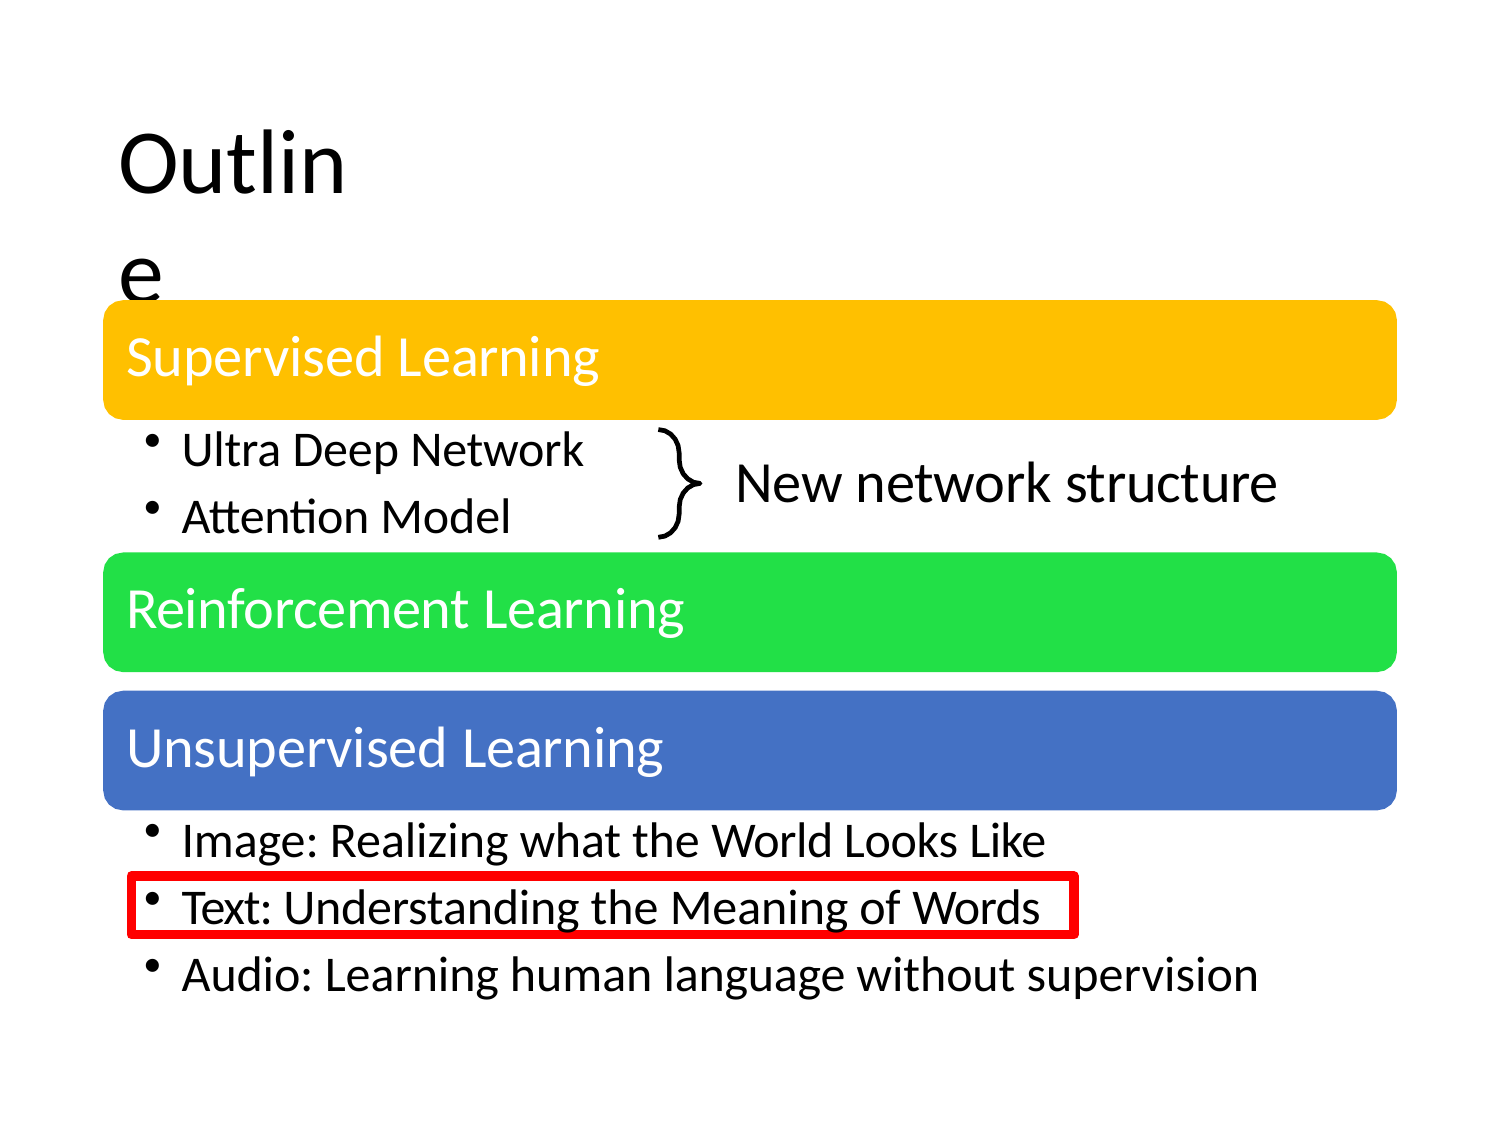

# Outline

Supervised Learning
Ultra Deep Network
Attention Model
Reinforcement Learning

New network structure

Unsupervised Learning
Image: Realizing what the World Looks Like

Text: Understanding the Meaning of Words
Audio: Learning human language without supervision